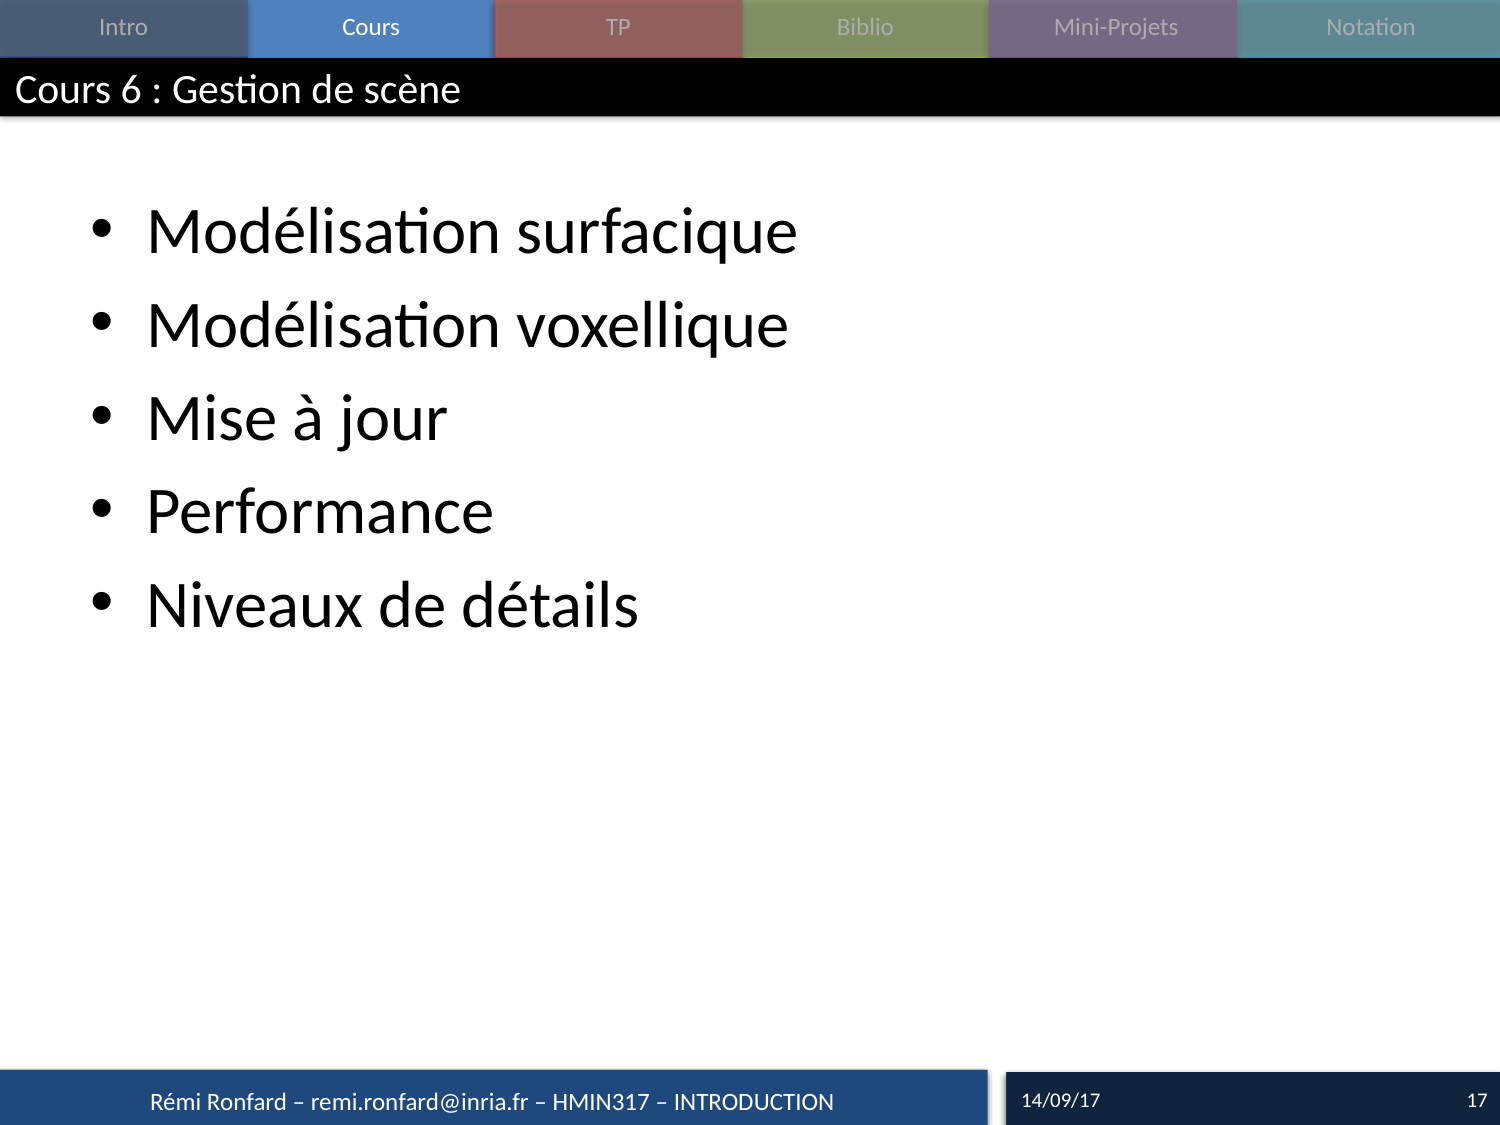

# Cours 6 : Gestion de scène
Modélisation surfacique
Modélisation voxellique
Mise à jour
Performance
Niveaux de détails
14/09/17
17
Rémi Ronfard – remi.ronfard@inria.fr – HMIN317 – INTRODUCTION